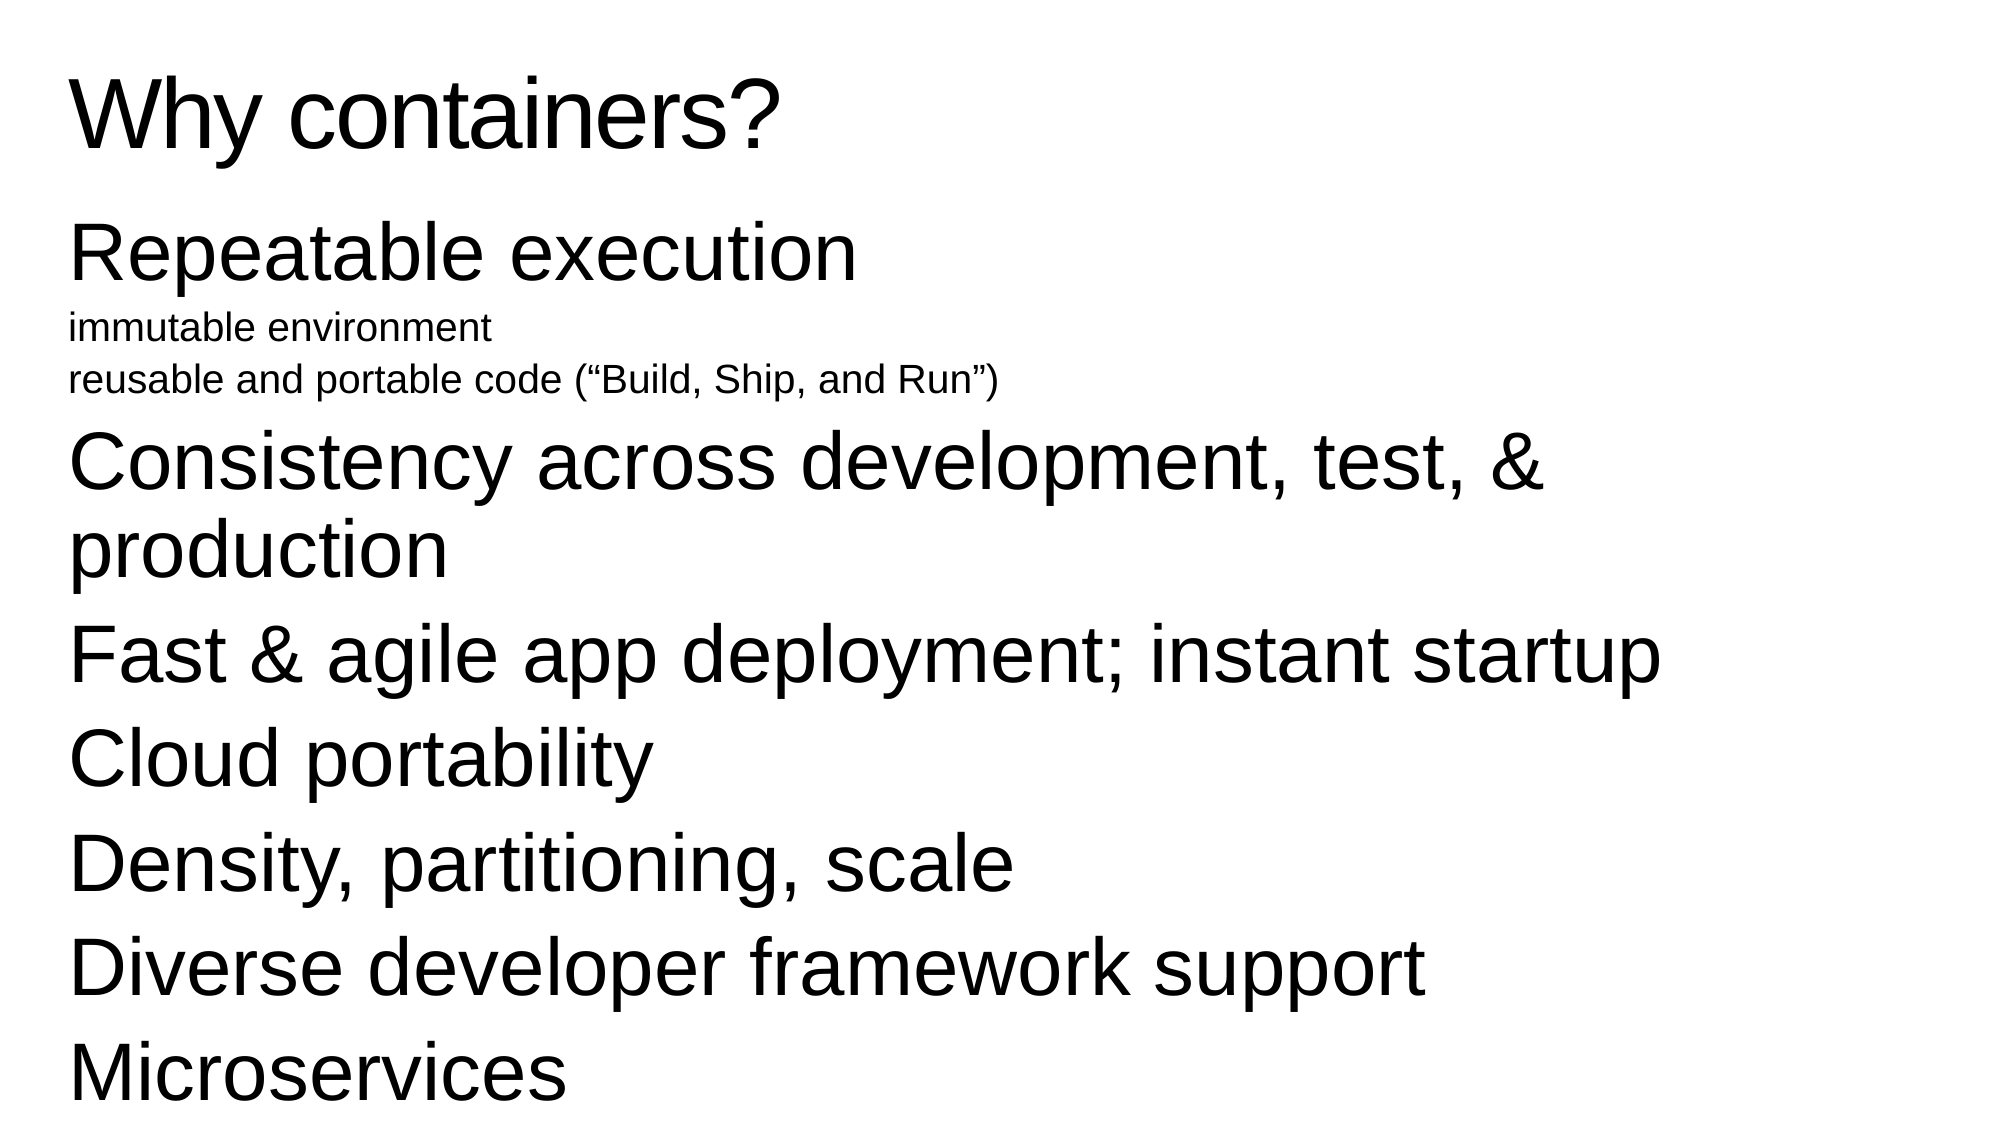

# Why containers?
Repeatable execution
immutable environment
reusable and portable code (“Build, Ship, and Run”)
Consistency across development, test, & production
Fast & agile app deployment; instant startup
Cloud portability
Density, partitioning, scale
Diverse developer framework support
Microservices